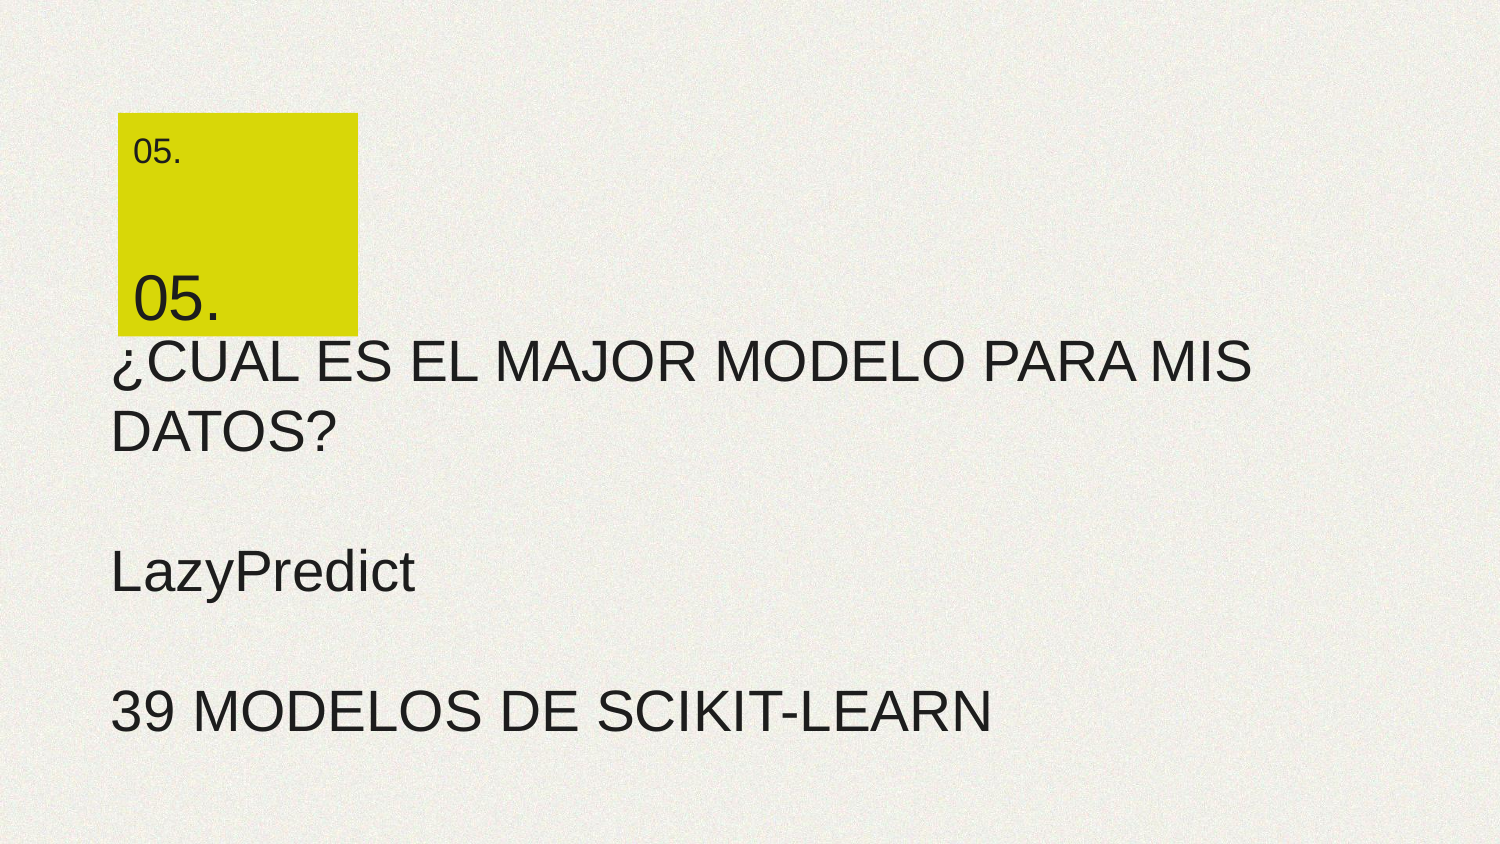

05.

05.
# ¿CUAL ES EL MAJOR MODELO PARA MIS DATOS? LazyPredict 39 MODELOS DE SCIKIT-LEARN